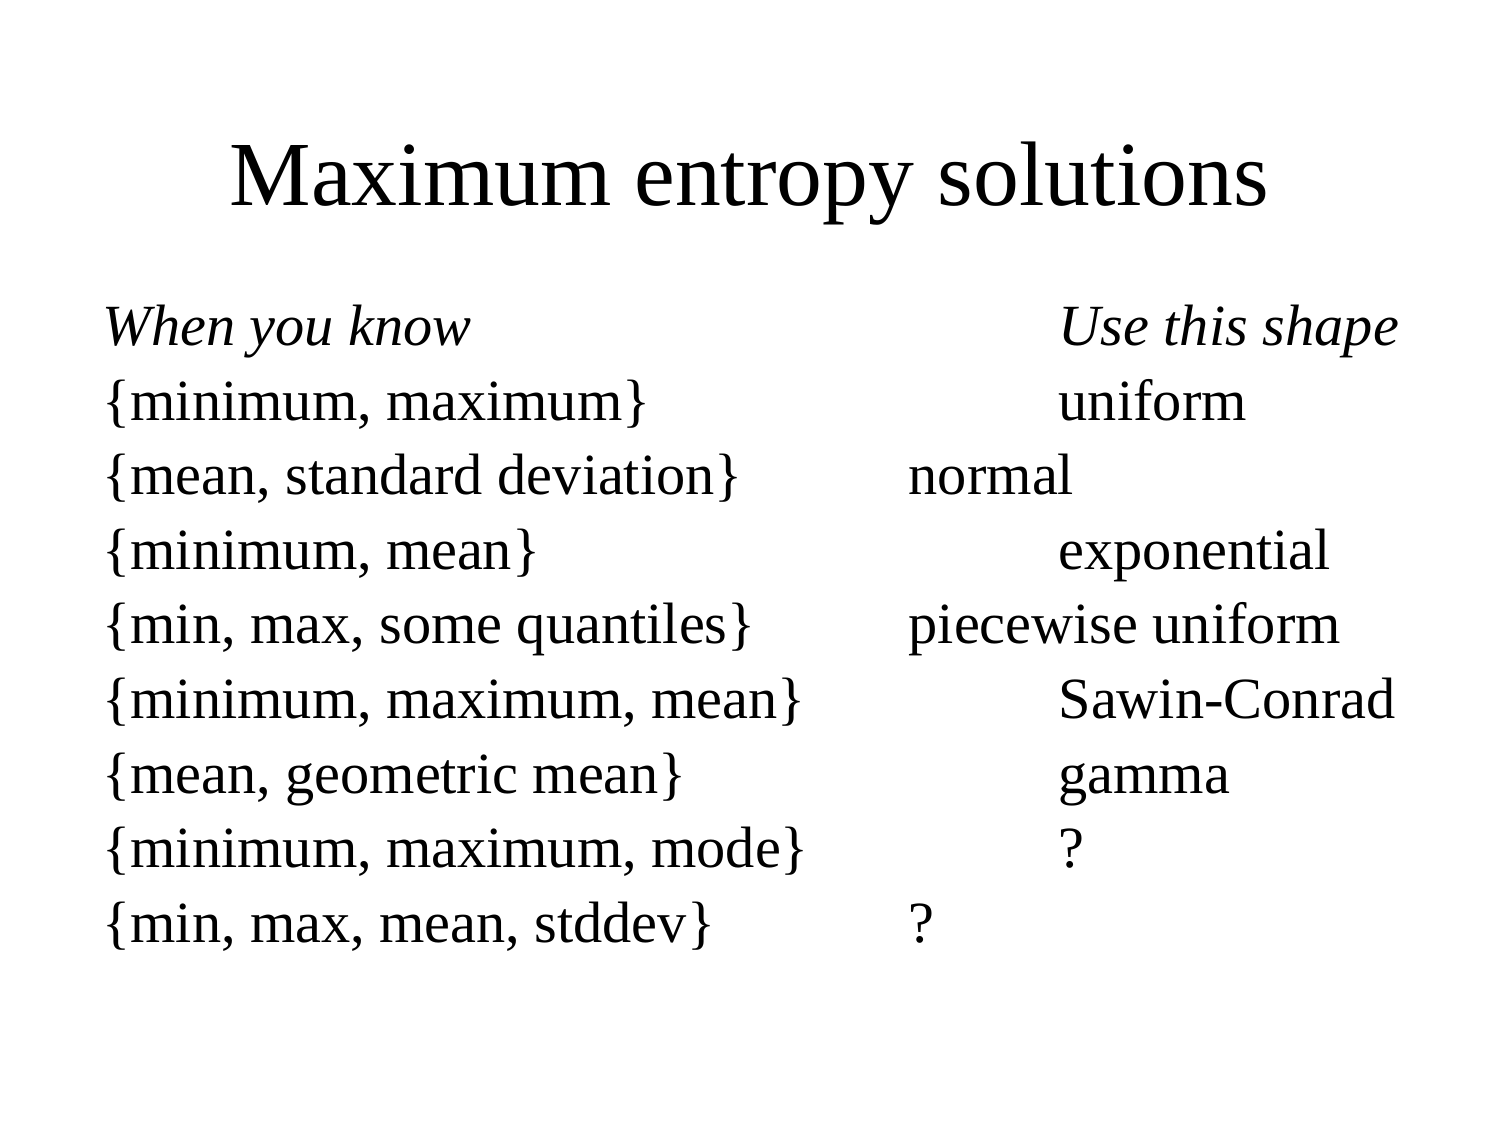

# Maximum entropy solutions
When you know				Use this shape
{minimum, maximum}			uniform
{mean, standard deviation}		normal
{minimum, mean}				exponential
{min, max, some quantiles}		piecewise uniform
{minimum, maximum, mean}		Sawin-Conrad
{mean, geometric mean}			gamma
{minimum, maximum, mode}		?
{min, max, mean, stddev}		?
MEminmax
MEmeansd
MEminmean
MEquantiles
MEminmaxmean

MEmmms